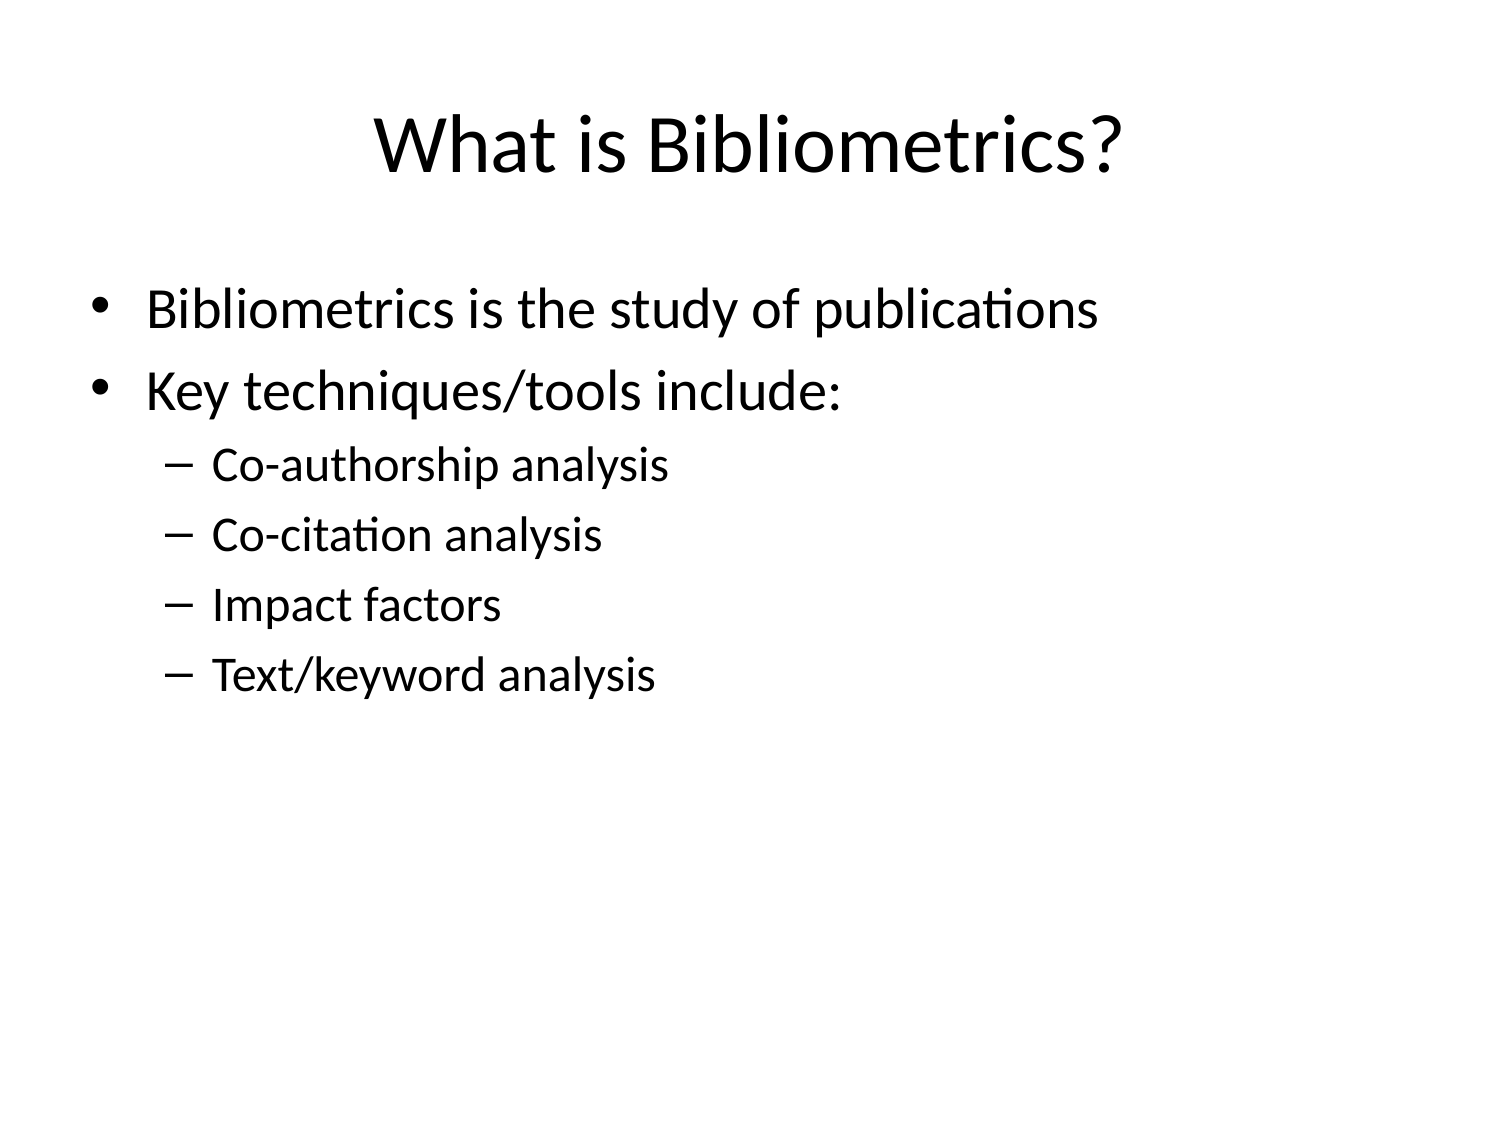

# What is Bibliometrics?
Bibliometrics is the study of publications
Key techniques/tools include:
Co-authorship analysis
Co-citation analysis
Impact factors
Text/keyword analysis